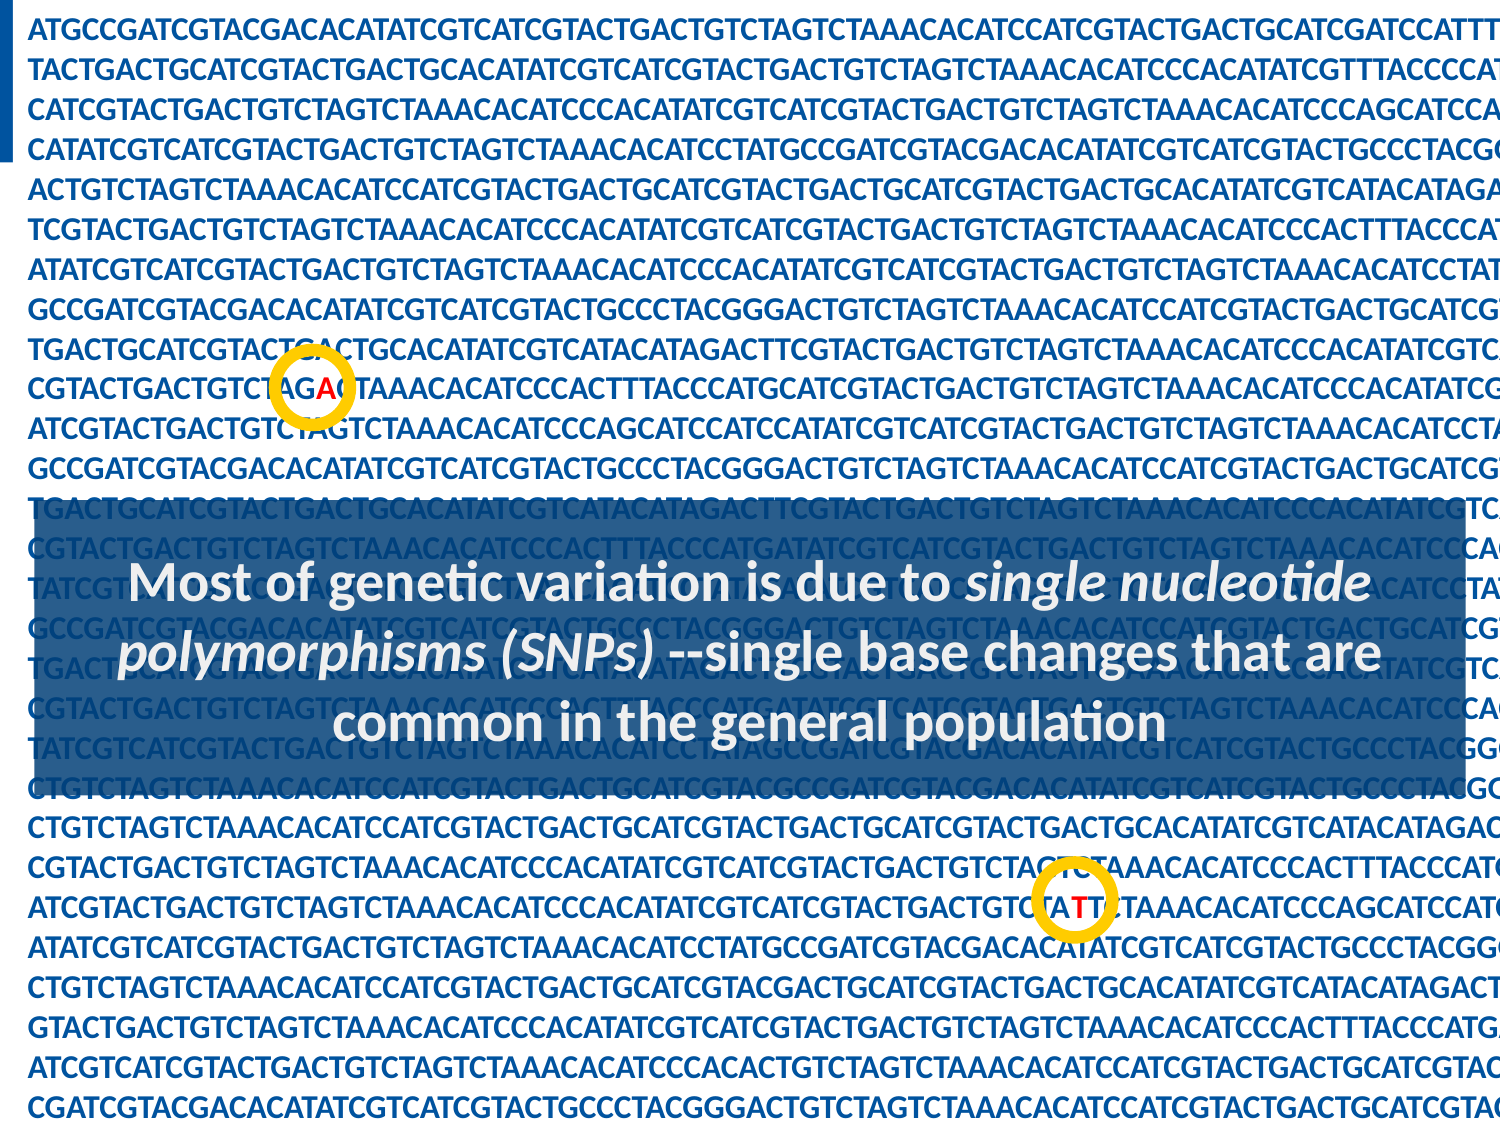

ATGCCGATCGTACGACACATATCGTCATCGTACTGACTGTCTAGTCTAAACACATCCATCGTACTGACTGCATCGATCCATTTTA
TACTGACTGCATCGTACTGACTGCACATATCGTCATCGTACTGACTGTCTAGTCTAAACACATCCCACATATCGTTTACCCCATG
CATCGTACTGACTGTCTAGTCTAAACACATCCCACATATCGTCATCGTACTGACTGTCTAGTCTAAACACATCCCAGCATCCATC
CATATCGTCATCGTACTGACTGTCTAGTCTAAACACATCCTATGCCGATCGTACGACACATATCGTCATCGTACTGCCCTACGGG
ACTGTCTAGTCTAAACACATCCATCGTACTGACTGCATCGTACTGACTGCATCGTACTGACTGCACATATCGTCATACATAGACT
TCGTACTGACTGTCTAGTCTAAACACATCCCACATATCGTCATCGTACTGACTGTCTAGTCTAAACACATCCCACTTTACCCATG
ATATCGTCATCGTACTGACTGTCTAGTCTAAACACATCCCACATATCGTCATCGTACTGACTGTCTAGTCTAAACACATCCTATA
GCCGATCGTACGACACATATCGTCATCGTACTGCCCTACGGGACTGTCTAGTCTAAACACATCCATCGTACTGACTGCATCGTAC
TGACTGCATCGTACTGACTGCACATATCGTCATACATAGACTTCGTACTGACTGTCTAGTCTAAACACATCCCACATATCGTCAT
CGTACTGACTGTCTAGACTAAACACATCCCACTTTACCCATGCATCGTACTGACTGTCTAGTCTAAACACATCCCACATATCGTC
ATCGTACTGACTGTCTAGTCTAAACACATCCCAGCATCCATCCATATCGTCATCGTACTGACTGTCTAGTCTAAACACATCCTAT
GCCGATCGTACGACACATATCGTCATCGTACTGCCCTACGGGACTGTCTAGTCTAAACACATCCATCGTACTGACTGCATCGTAC
TGACTGCATCGTACTGACTGCACATATCGTCATACATAGACTTCGTACTGACTGTCTAGTCTAAACACATCCCACATATCGTCAT
CGTACTGACTGTCTAGTCTAAACACATCCCACTTTACCCATGATATCGTCATCGTACTGACTGTCTAGTCTAAACACATCCCACA
TATCGTCATCGTACTGACTGTCTAGTCTAAACACATCCTATACATATCGTCATCGTACTGACTGTCTAGTCTAAACACATCCTAT
GCCGATCGTACGACACATATCGTCATCGTACTGCCCTACGGGACTGTCTAGTCTAAACACATCCATCGTACTGACTGCATCGTAC
TGACTGCATCGTACTGACTGCACATATCGTCATACATAGACTTCGTACTGACTGTCTAGTCTAAACACATCCCACATATCGTCAT
CGTACTGACTGTCTAGTCTAAACACATCCCACTTTACCCATGATATCGTCATCGTACTGACTGTCTAGTCTAAACACATCCCACA
TATCGTCATCGTACTGACTGTCTAGTCTAAACACATCCTATAGCCGATCGTACGACACATATCGTCATCGTACTGCCCTACGGGA
CTGTCTAGTCTAAACACATCCATCGTACTGACTGCATCGTACGCCGATCGTACGACACATATCGTCATCGTACTGCCCTACGGGA
CTGTCTAGTCTAAACACATCCATCGTACTGACTGCATCGTACTGACTGCATCGTACTGACTGCACATATCGTCATACATAGACTT
CGTACTGACTGTCTAGTCTAAACACATCCCACATATCGTCATCGTACTGACTGTCTAGTCTAAACACATCCCACTTTACCCATGC
ATCGTACTGACTGTCTAGTCTAAACACATCCCACATATCGTCATCGTACTGACTGTCTATTCTAAACACATCCCAGCATCCATCC
ATATCGTCATCGTACTGACTGTCTAGTCTAAACACATCCTATGCCGATCGTACGACACATATCGTCATCGTACTGCCCTACGGGA
CTGTCTAGTCTAAACACATCCATCGTACTGACTGCATCGTACGACTGCATCGTACTGACTGCACATATCGTCATACATAGACTTC
GTACTGACTGTCTAGTCTAAACACATCCCACATATCGTCATCGTACTGACTGTCTAGTCTAAACACATCCCACTTTACCCATGAT
ATCGTCATCGTACTGACTGTCTAGTCTAAACACATCCCACACTGTCTAGTCTAAACACATCCATCGTACTGACTGCATCGTACGC
CGATCGTACGACACATATCGTCATCGTACTGCCCTACGGGACTGTCTAGTCTAAACACATCCATCGTACTGACTGCATCGTACTG

# Most of genetic variation is due to single nucleotide polymorphisms (SNPs) --single base changes that are common in the general population